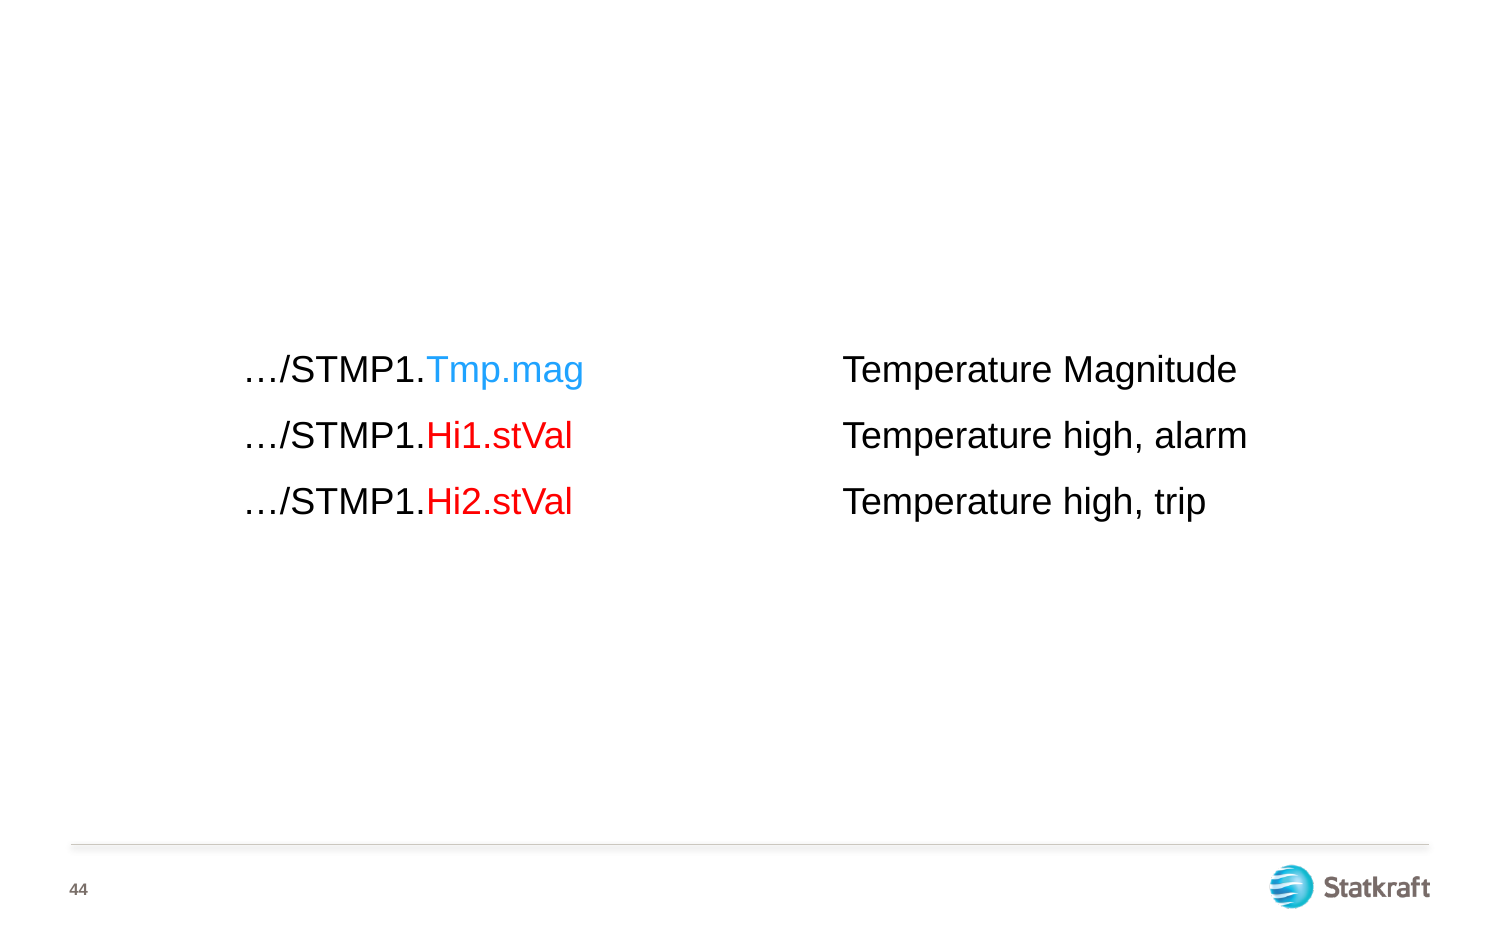

…/STMP1.Tmp.mag		Temperature Magnitude
…/STMP1.Hi1.stVal		Temperature high, alarm
…/STMP1.Hi2.stVal		Temperature high, trip

44